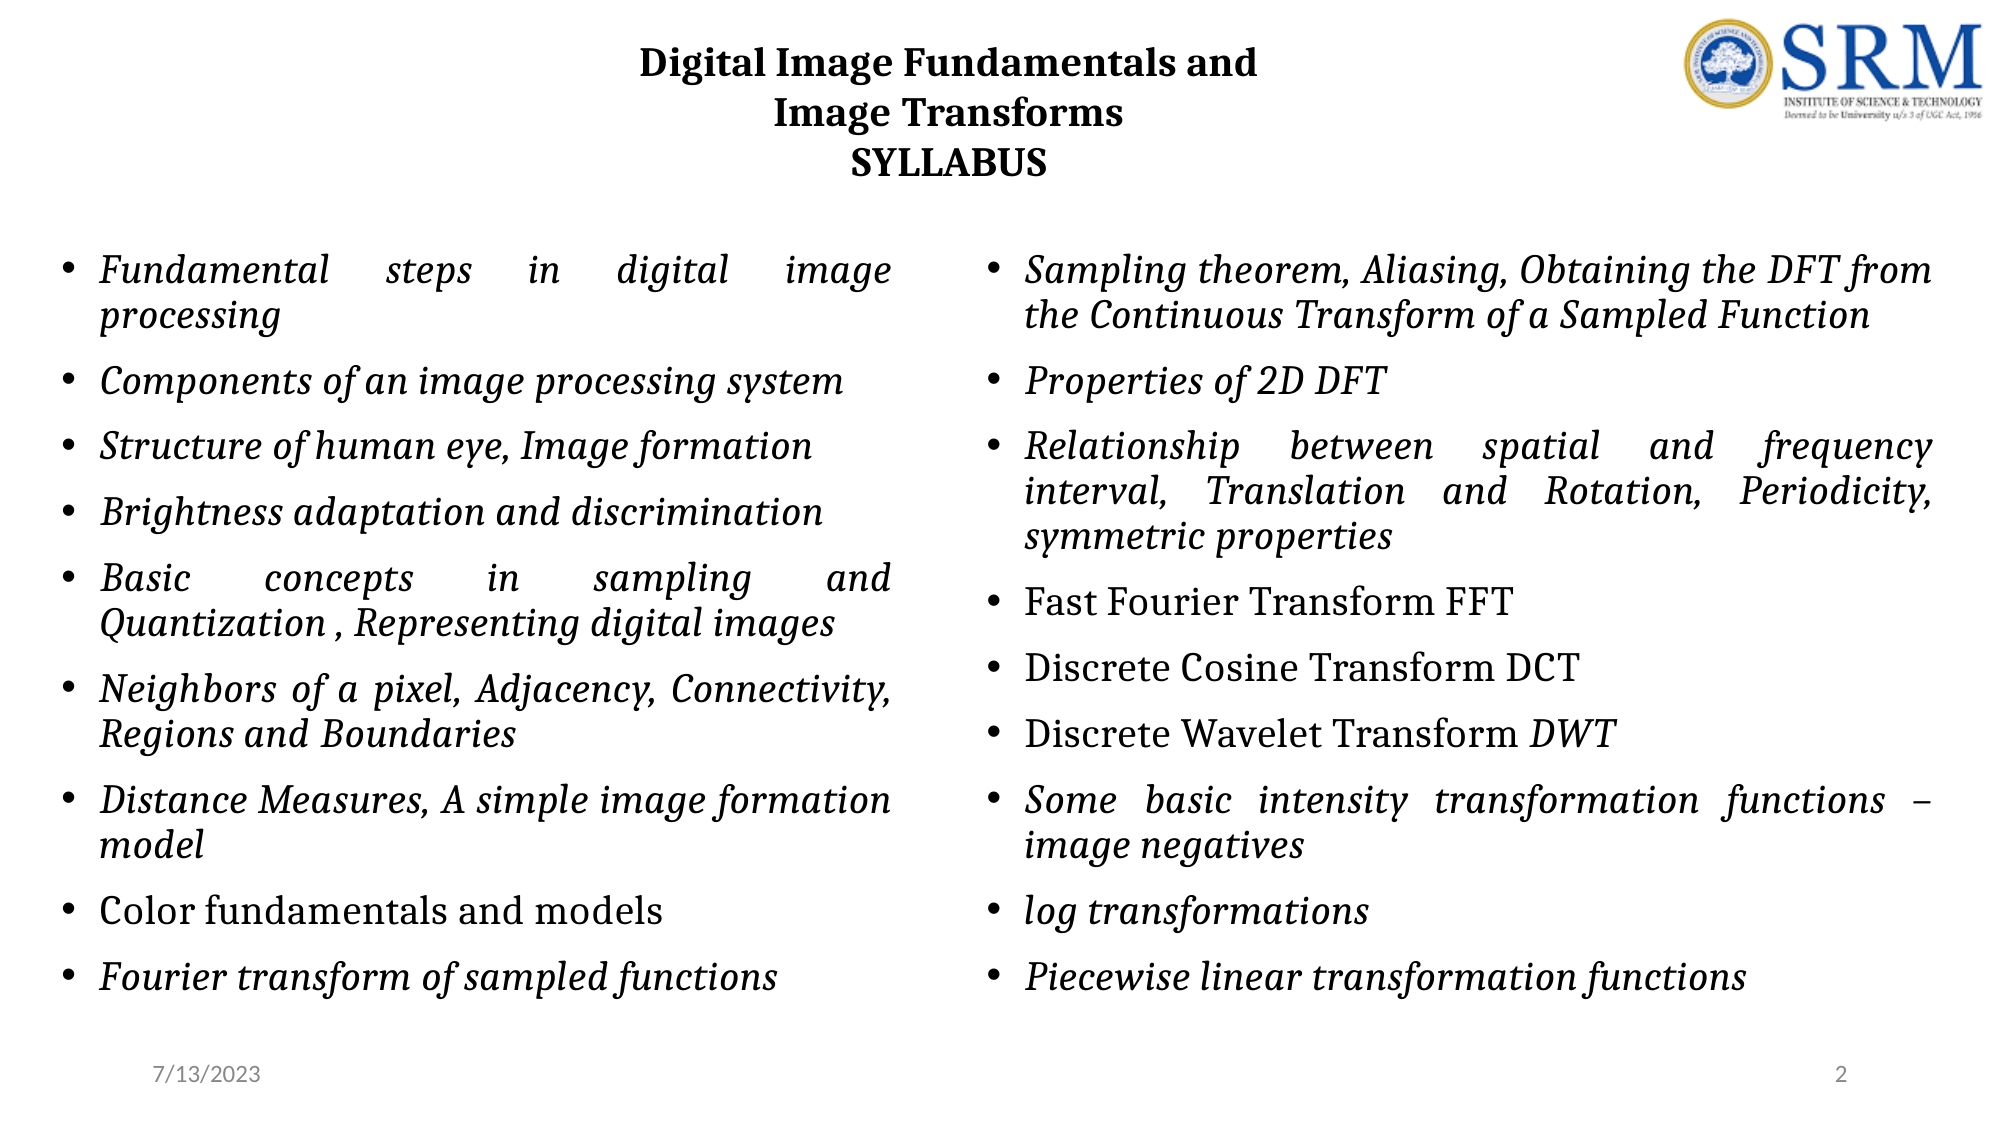

Digital Image Fundamentals and
Image Transforms
SYLLABUS
Fundamental steps in digital image processing
Components of an image processing system
Structure of human eye, Image formation
Brightness adaptation and discrimination
Basic concepts in sampling and Quantization , Representing digital images
Neighbors of a pixel, Adjacency, Connectivity, Regions and Boundaries
Distance Measures, A simple image formation model
Color fundamentals and models
Fourier transform of sampled functions
Sampling theorem, Aliasing, Obtaining the DFT from the Continuous Transform of a Sampled Function
Properties of 2D DFT
Relationship between spatial and frequency interval, Translation and Rotation, Periodicity, symmetric properties
Fast Fourier Transform FFT
Discrete Cosine Transform DCT
Discrete Wavelet Transform DWT
Some basic intensity transformation functions – image negatives
log transformations
Piecewise linear transformation functions
7/13/2023
2